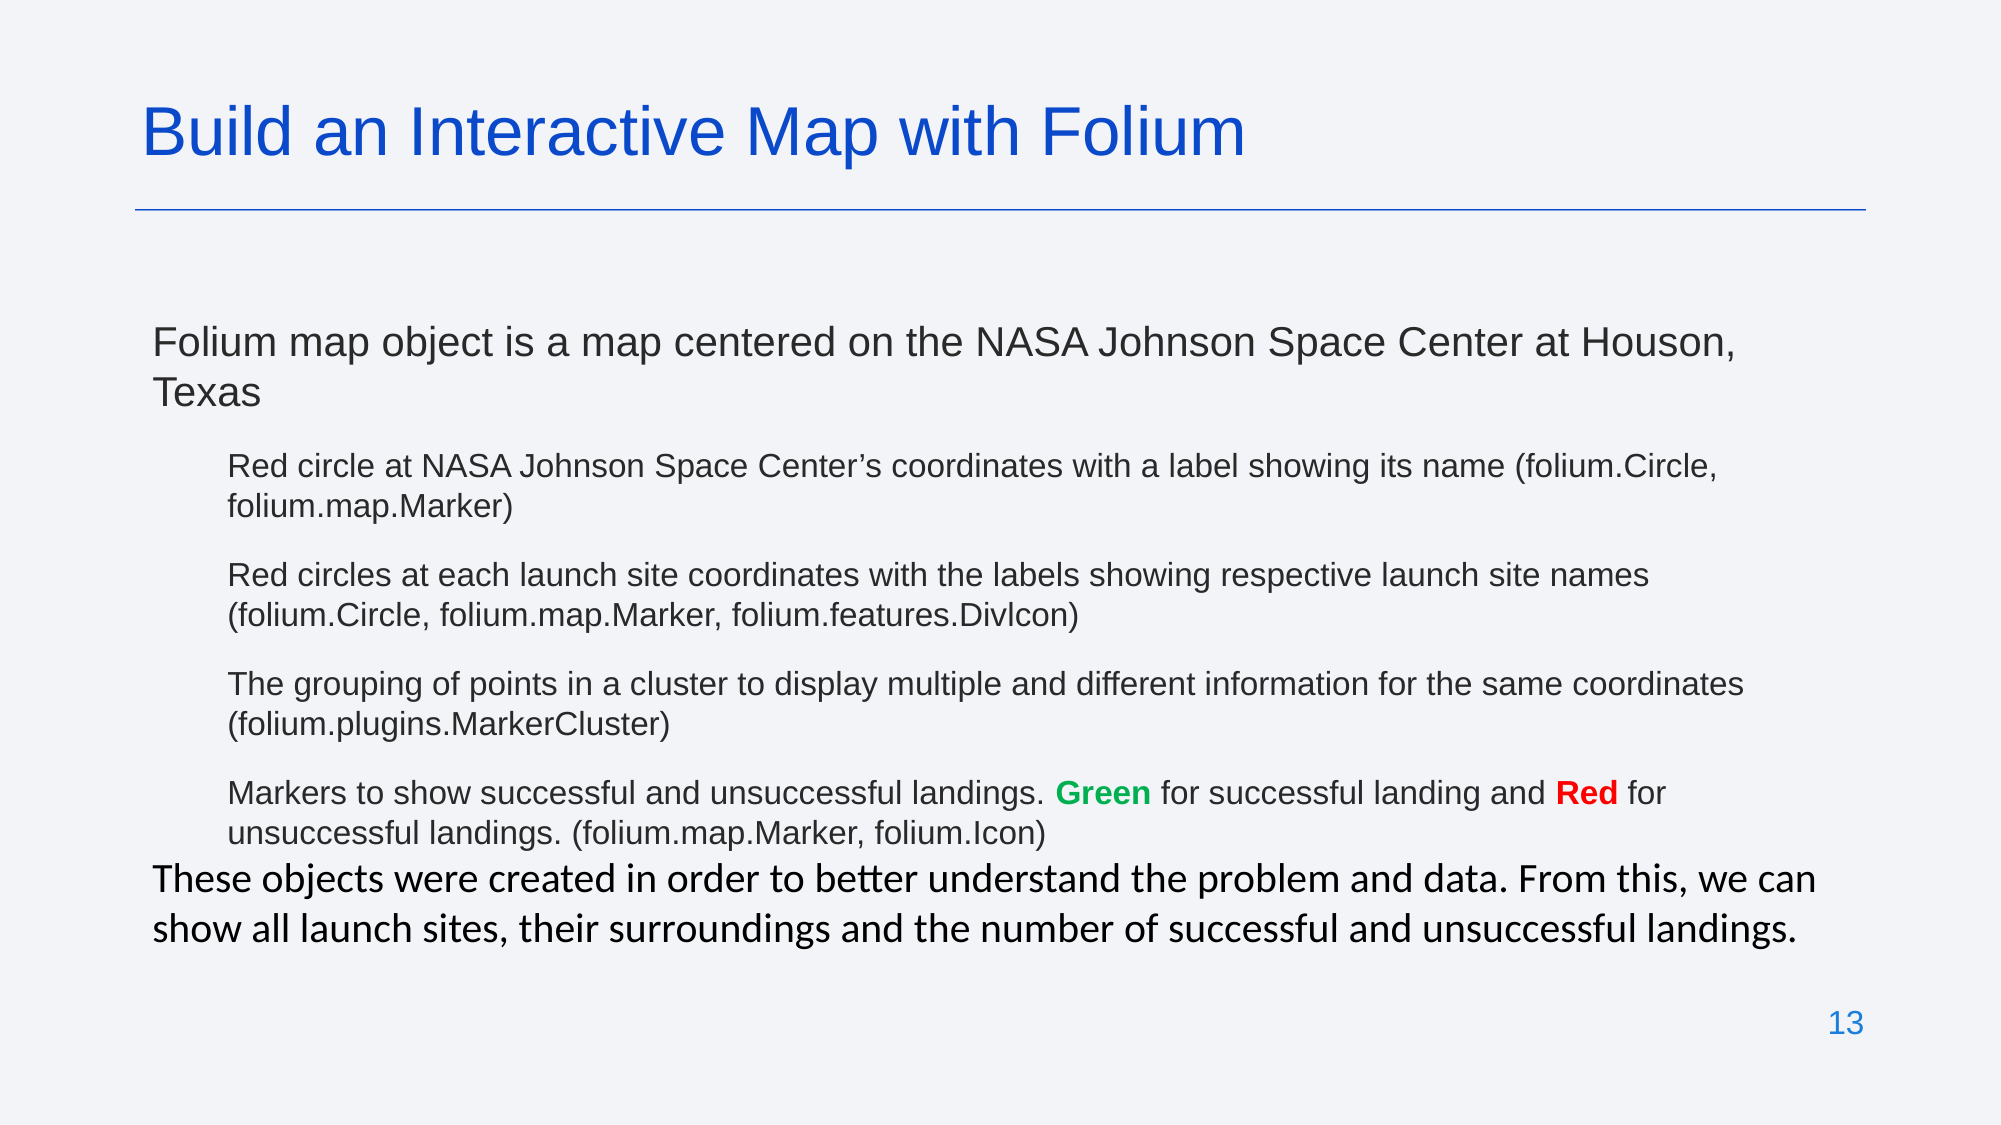

Build an Interactive Map with Folium
Folium map object is a map centered on the NASA Johnson Space Center at Houson, Texas
Red circle at NASA Johnson Space Center’s coordinates with a label showing its name (folium.Circle, folium.map.Marker)
Red circles at each launch site coordinates with the labels showing respective launch site names (folium.Circle, folium.map.Marker, folium.features.Divlcon)
The grouping of points in a cluster to display multiple and different information for the same coordinates (folium.plugins.MarkerCluster)
Markers to show successful and unsuccessful landings. Green for successful landing and Red for unsuccessful landings. (folium.map.Marker, folium.Icon)
These objects were created in order to better understand the problem and data. From this, we can show all launch sites, their surroundings and the number of successful and unsuccessful landings.

13